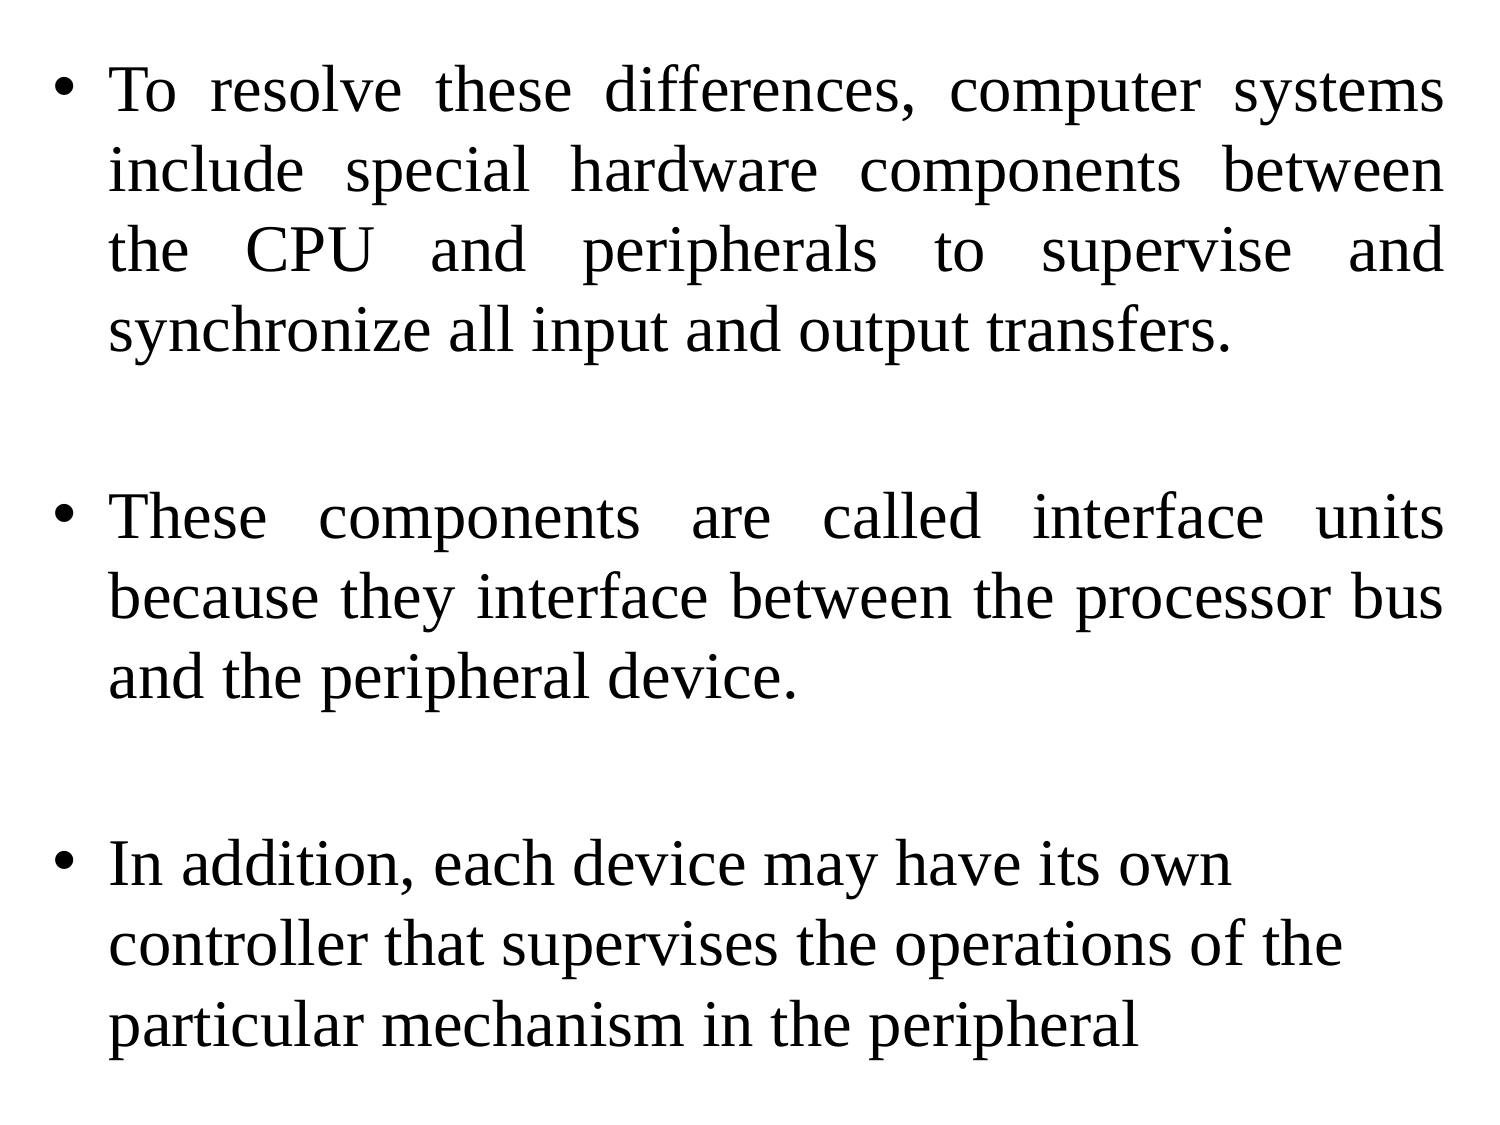

To resolve these differences, computer systems include special hardware components between the CPU and peripherals to supervise and synchronize all input and output transfers.

These components are called interface units because they interface between the processor bus and the peripheral device.

In addition, each device may have its own controller that supervises the operations of the particular mechanism in the peripheral